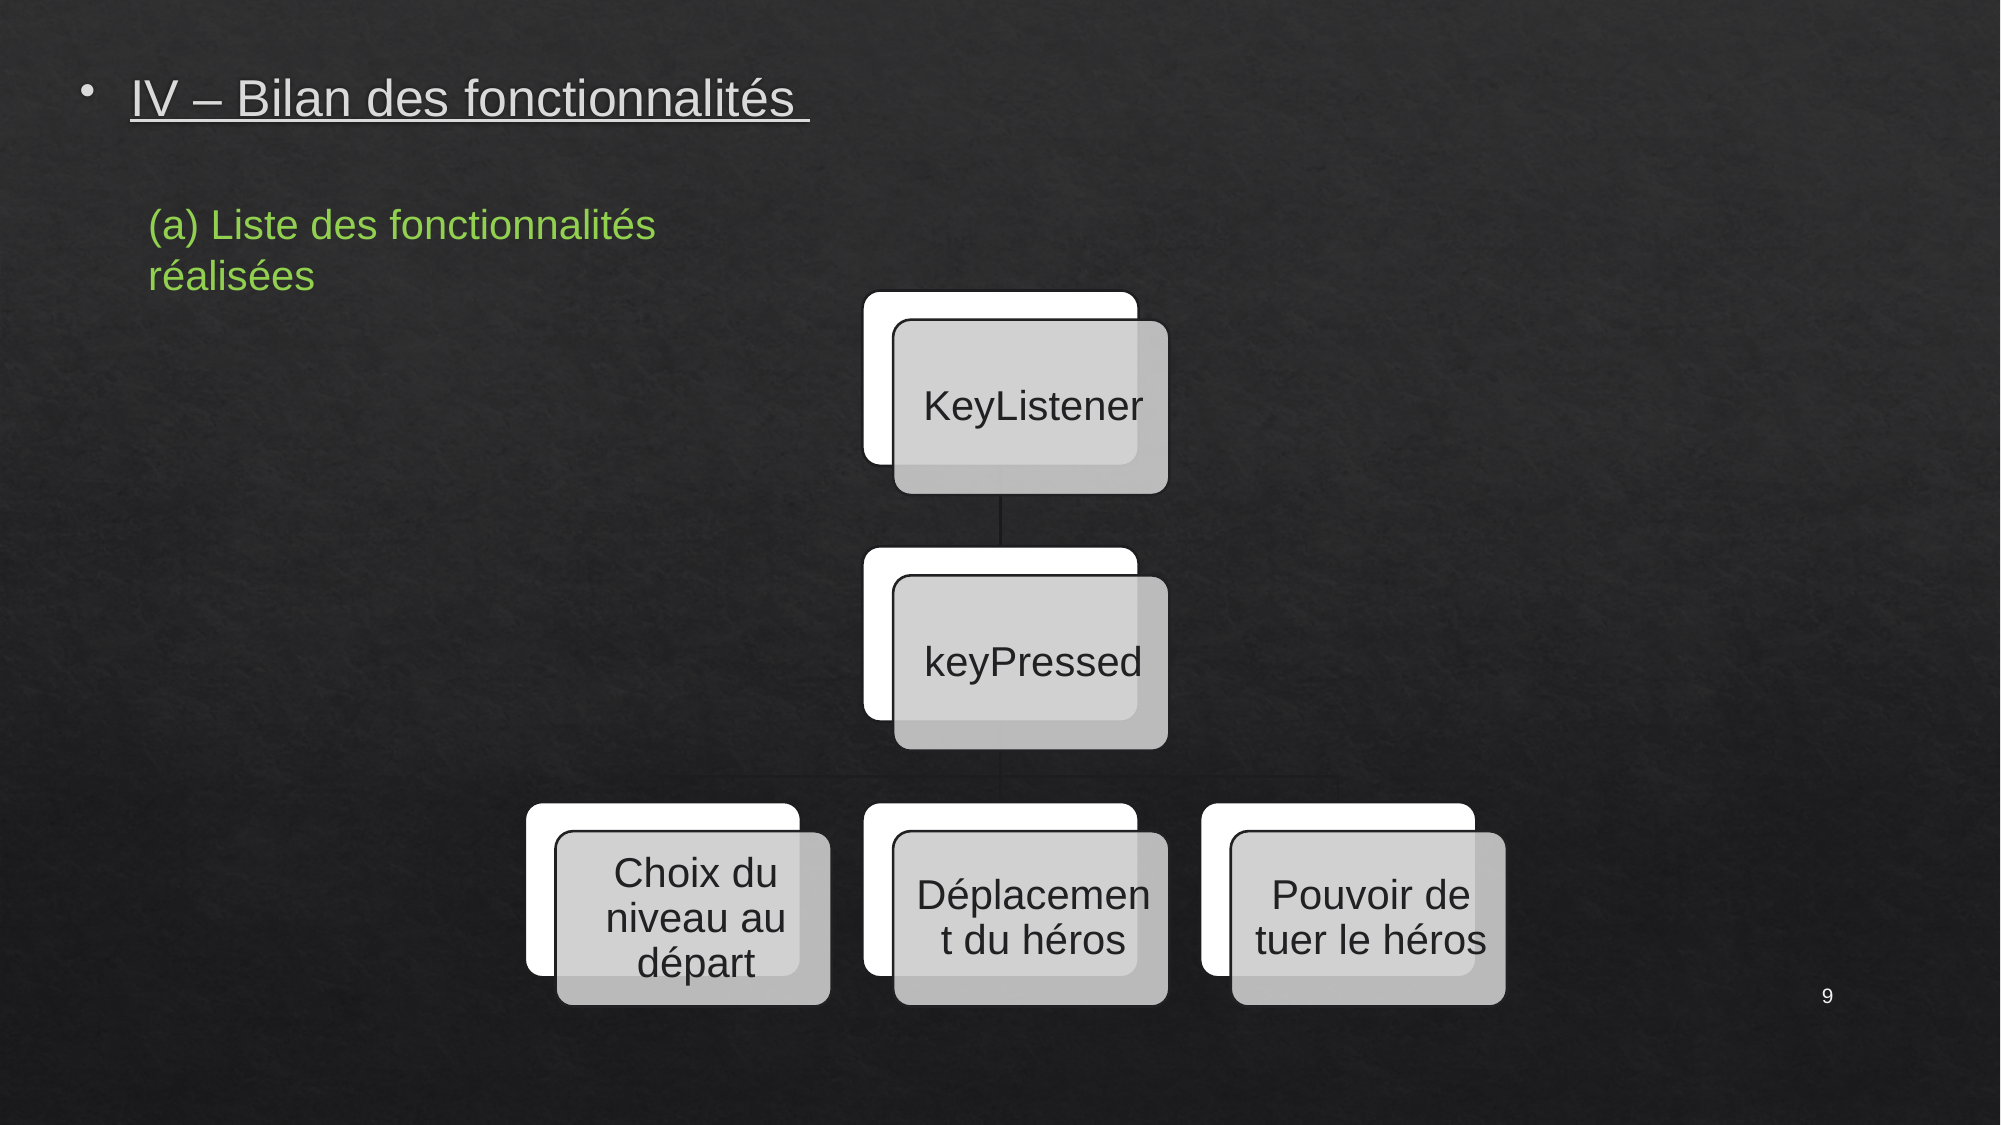

IV – Bilan des fonctionnalités

(a) Liste des fonctionnalités réalisées
KeyListener
keyPressed
Choix du niveau au départ
Déplacement du héros
Pouvoir de tuer le héros
9